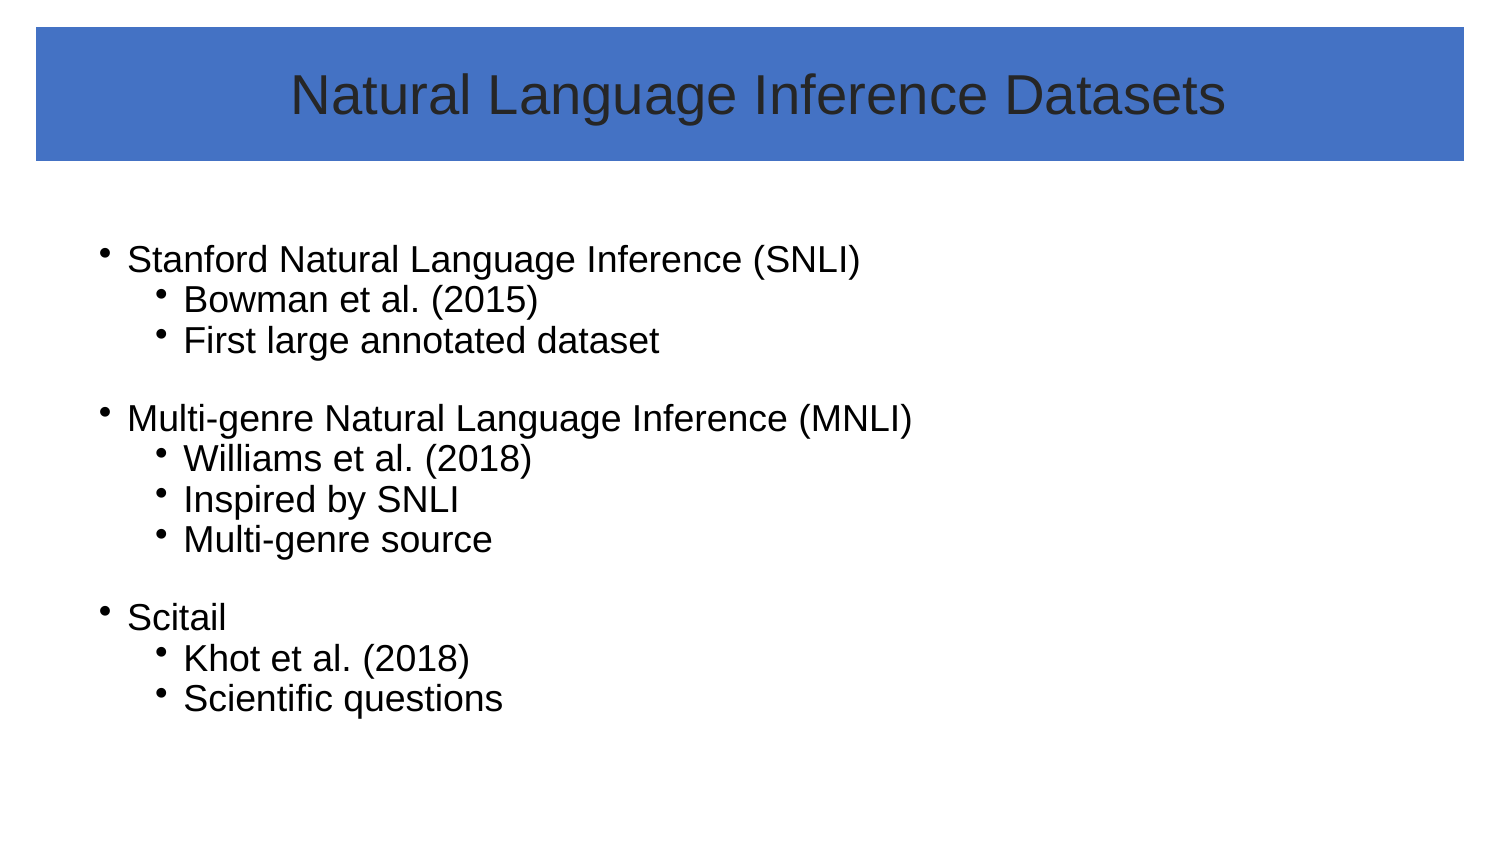

Natural Language Inference Datasets

Stanford Natural Language Inference (SNLI)
Bowman et al. (2015)
First large annotated dataset
Multi-genre Natural Language Inference (MNLI)
Williams et al. (2018)
Inspired by SNLI
Multi-genre source
Scitail
Khot et al. (2018)
Scientific questions